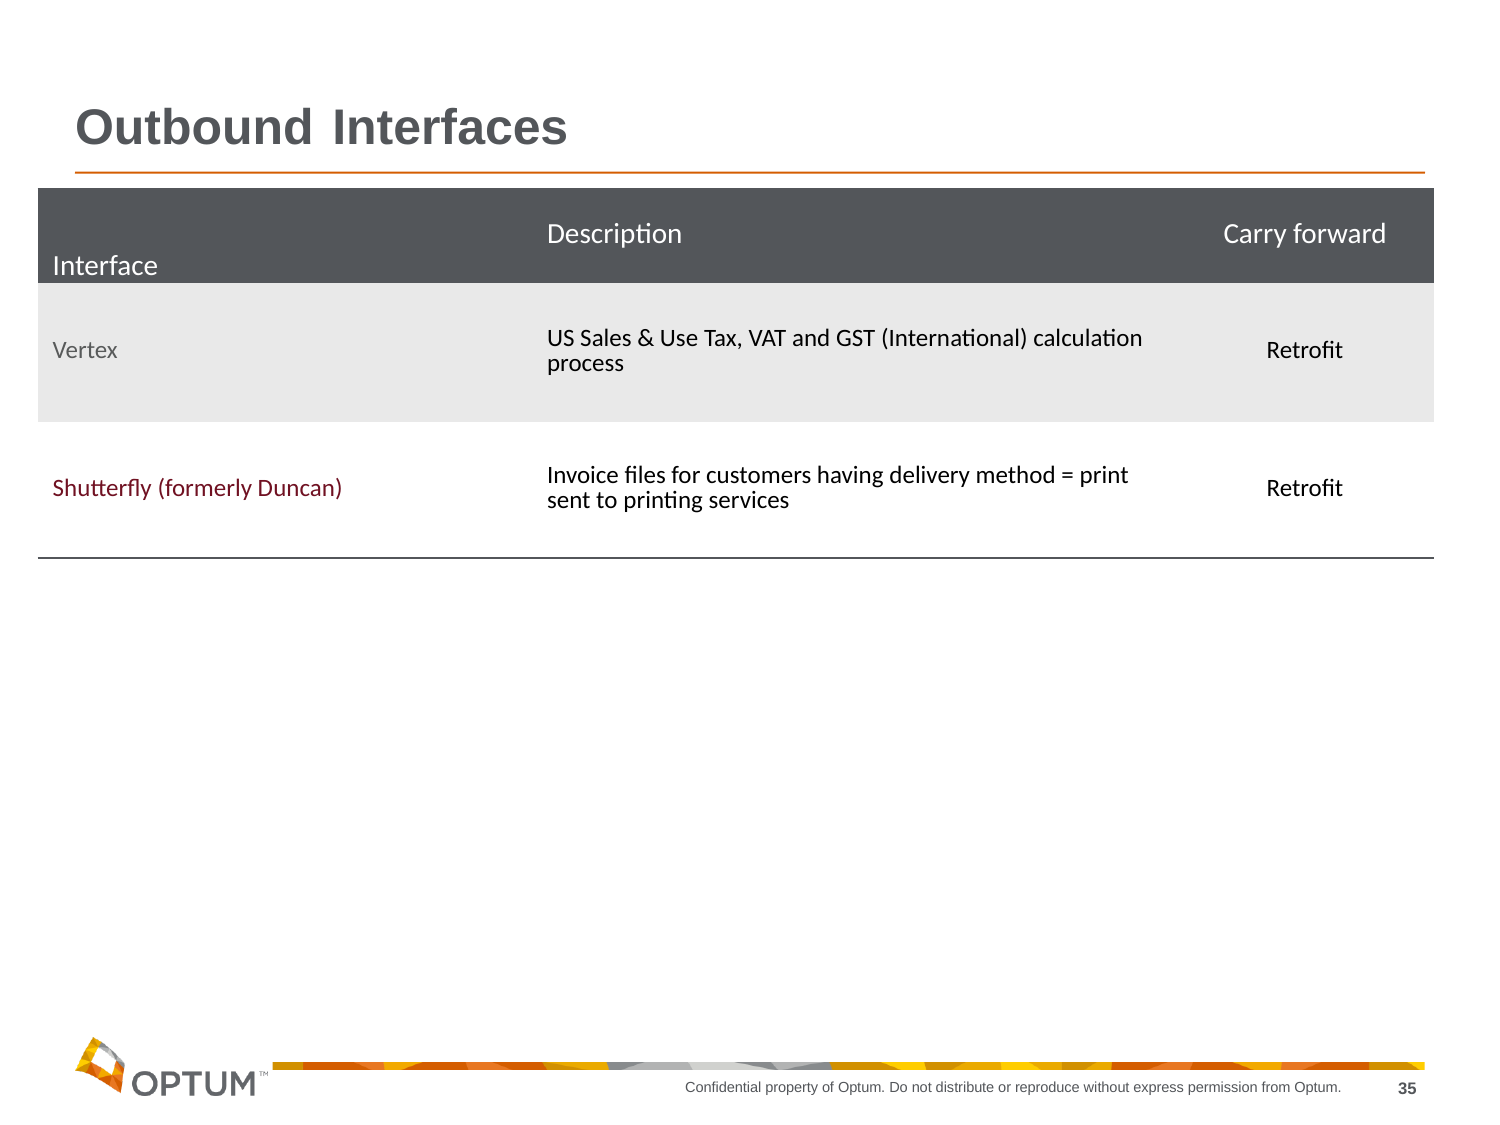

# Outbound Interfaces
| Interface | Description | Carry forward |
| --- | --- | --- |
| Vertex | US Sales & Use Tax, VAT and GST (International) calculation process | Retrofit |
| Shutterfly (formerly Duncan) | Invoice files for customers having delivery method = print sent to printing services | Retrofit |